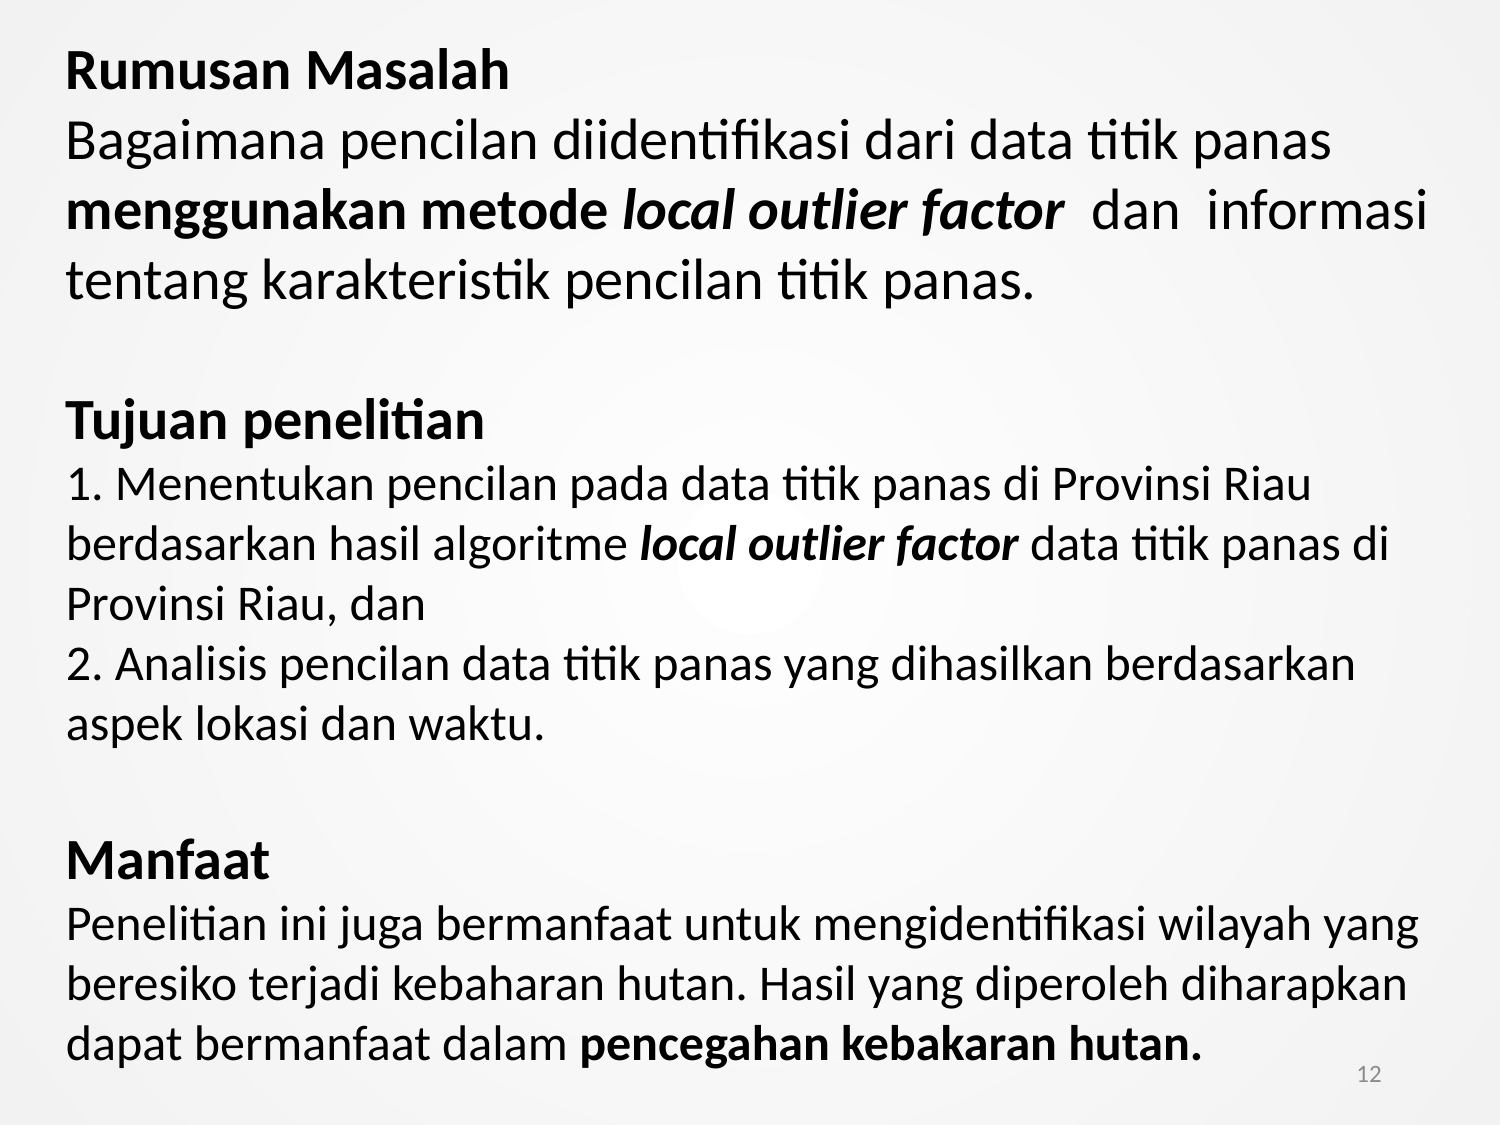

Rumusan Masalah
Bagaimana pencilan diidentifikasi dari data titik panas menggunakan metode local outlier factor  dan  informasi tentang karakteristik pencilan titik panas.

Tujuan penelitian
1. Menentukan pencilan pada data titik panas di Provinsi Riau berdasarkan hasil algoritme local outlier factor data titik panas di Provinsi Riau, dan
2. Analisis pencilan data titik panas yang dihasilkan berdasarkan aspek lokasi dan waktu.

Manfaat
Penelitian ini juga bermanfaat untuk mengidentifikasi wilayah yang beresiko terjadi kebaharan hutan. Hasil yang diperoleh diharapkan dapat bermanfaat dalam pencegahan kebakaran hutan.

12